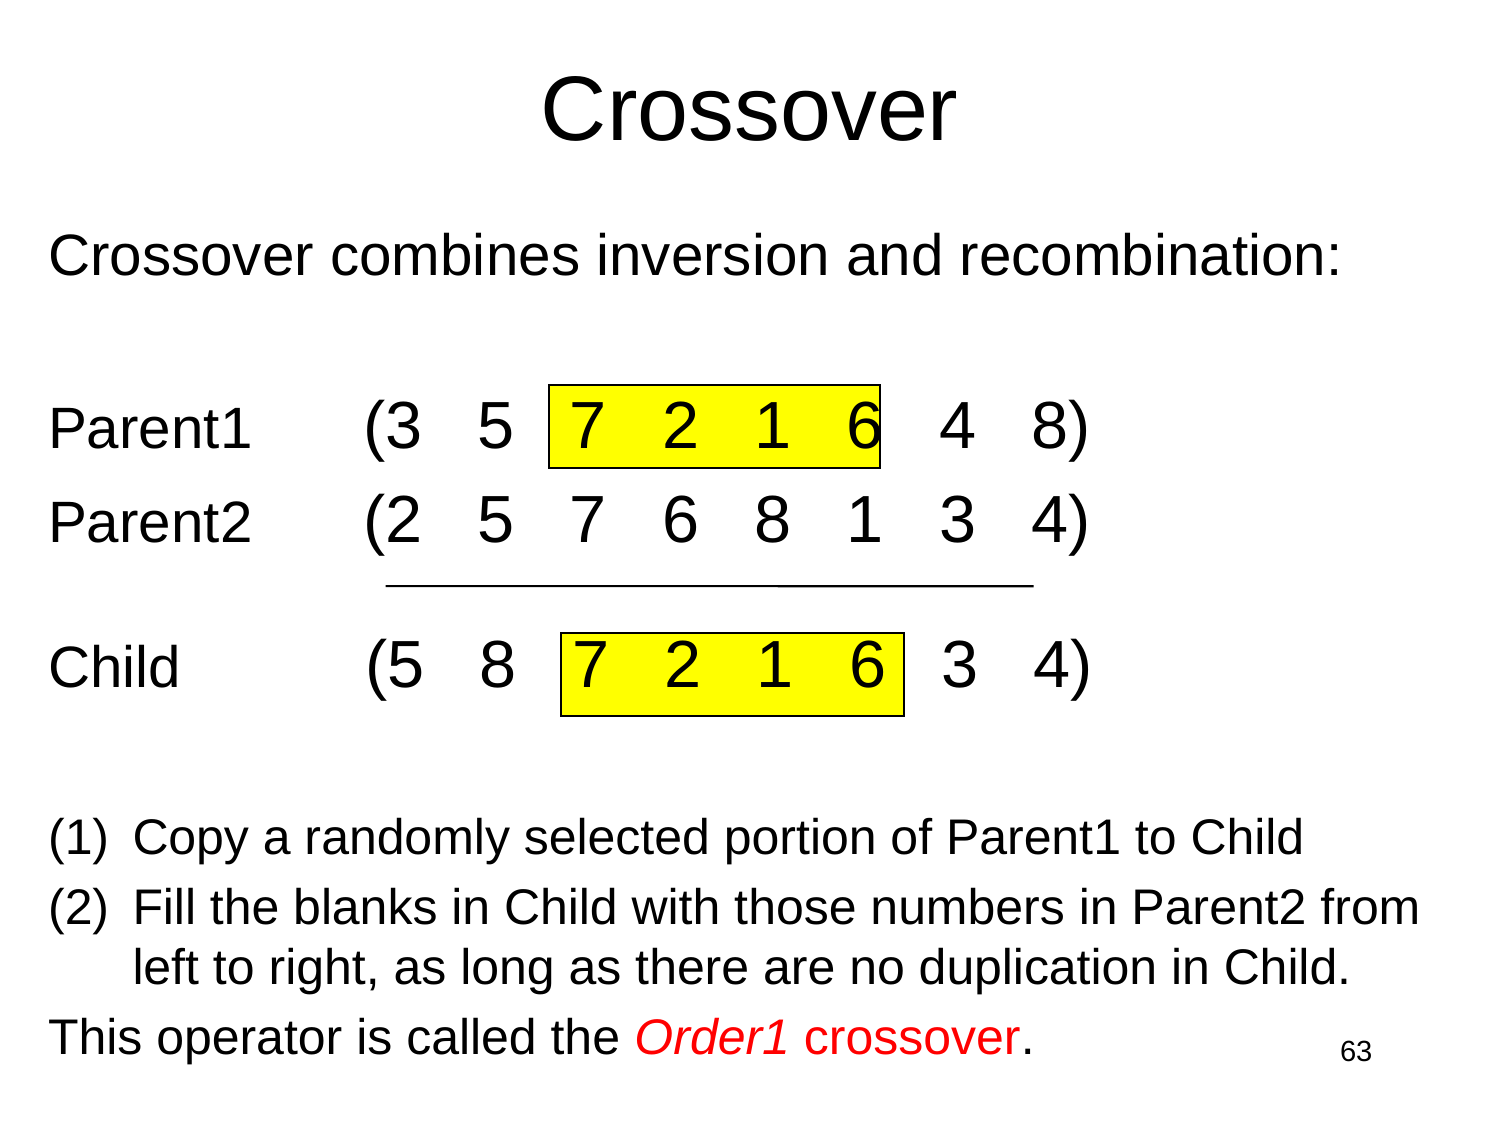

# Crossover
Crossover combines inversion and recombination:

Parent1      (3   5   7   2   1   6   4   8)
Parent2      (2   5   7   6   8   1   3   4)

Child          (5   8   7   2   1   6   3   4)

Copy a randomly selected portion of Parent1 to Child
Fill the blanks in Child with those numbers in Parent2 from left to right, as long as there are no duplication in Child.
This operator is called the Order1 crossover.

63